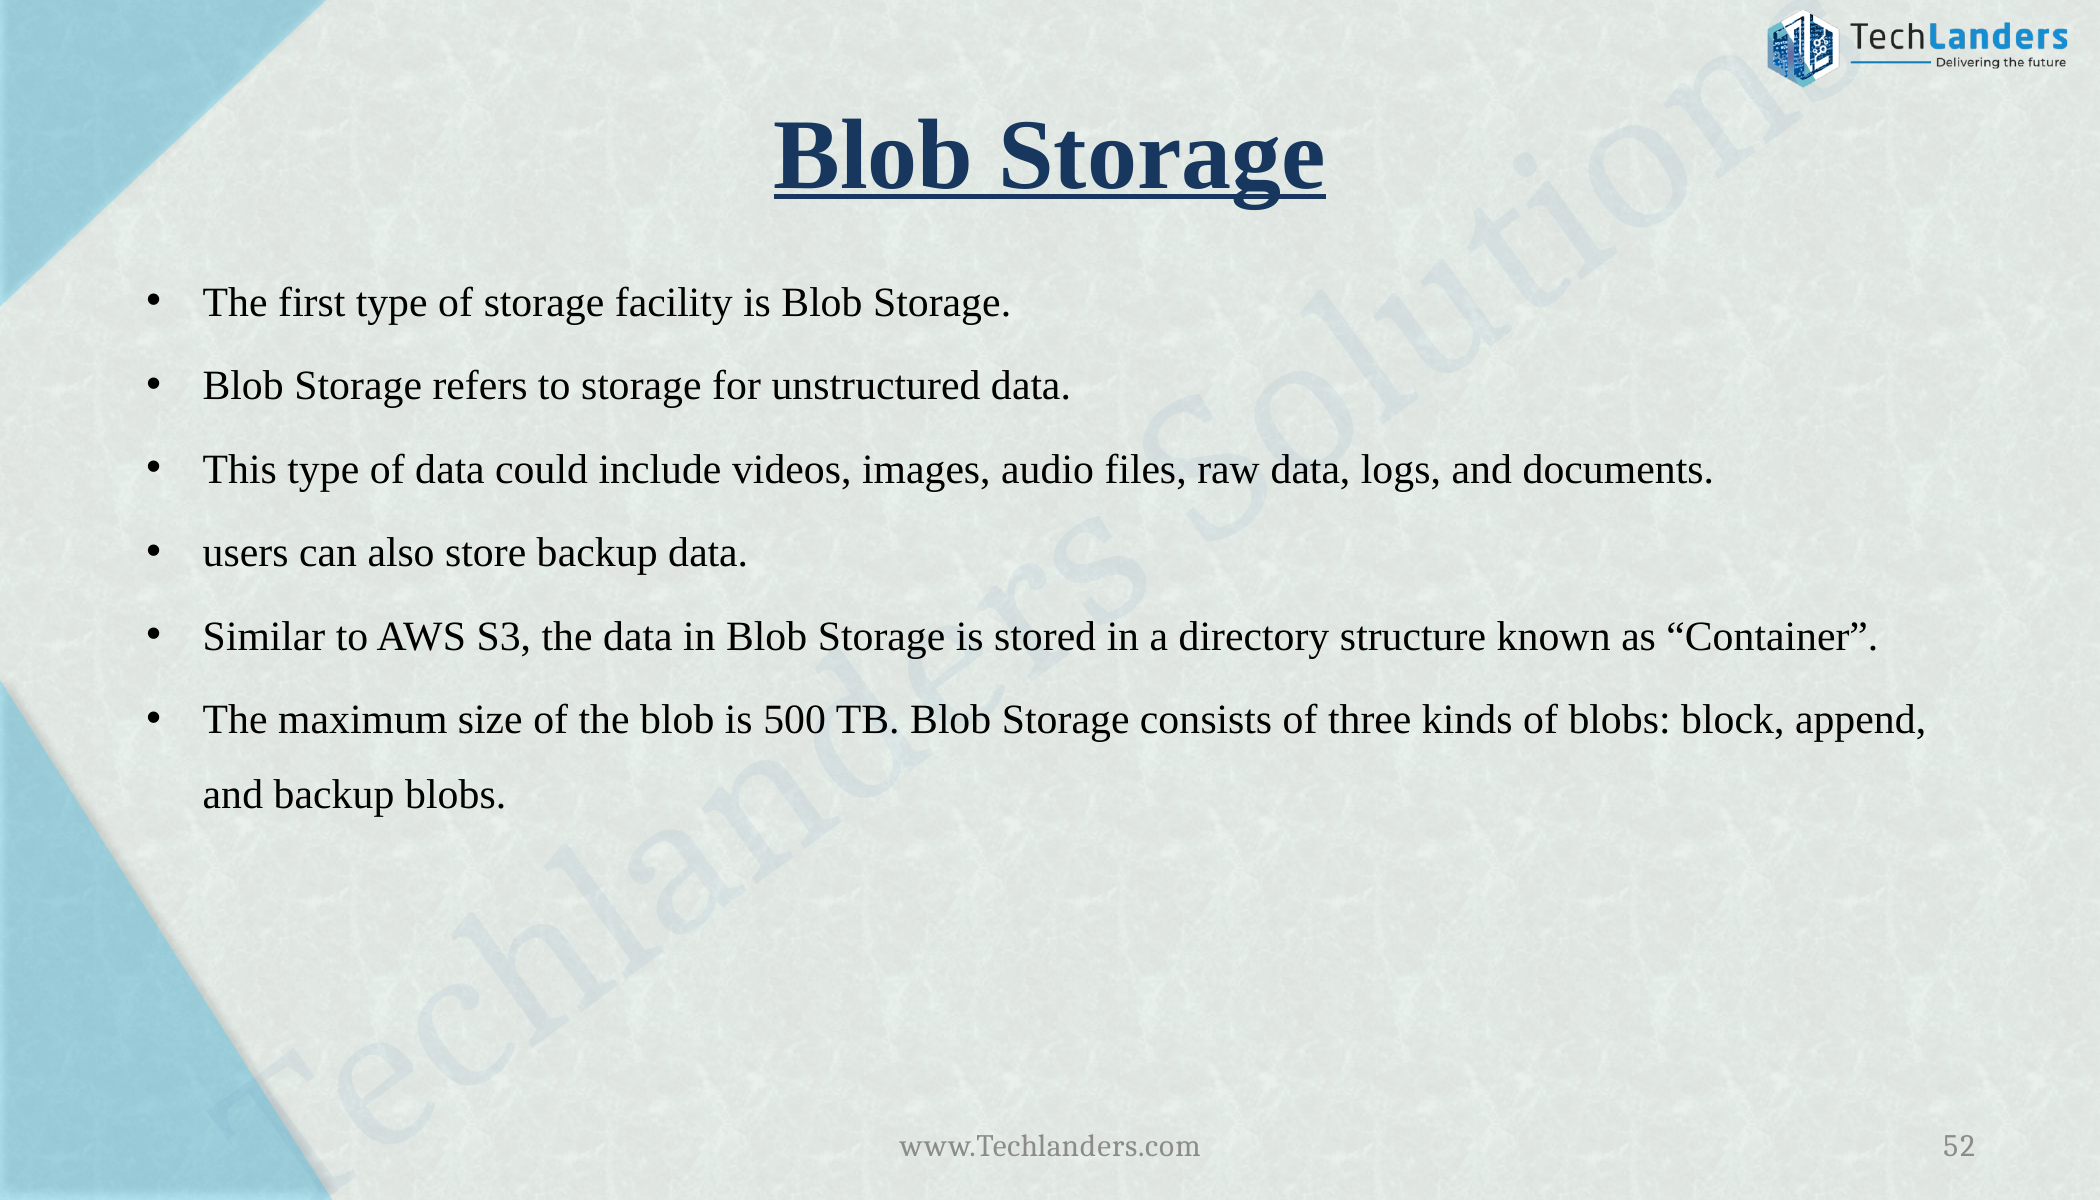

# Blob Storage
The first type of storage facility is Blob Storage.
Blob Storage refers to storage for unstructured data.
This type of data could include videos, images, audio files, raw data, logs, and documents.
users can also store backup data.
Similar to AWS S3, the data in Blob Storage is stored in a directory structure known as “Container”.
The maximum size of the blob is 500 TB. Blob Storage consists of three kinds of blobs: block, append, and backup blobs.
www.Techlanders.com
52